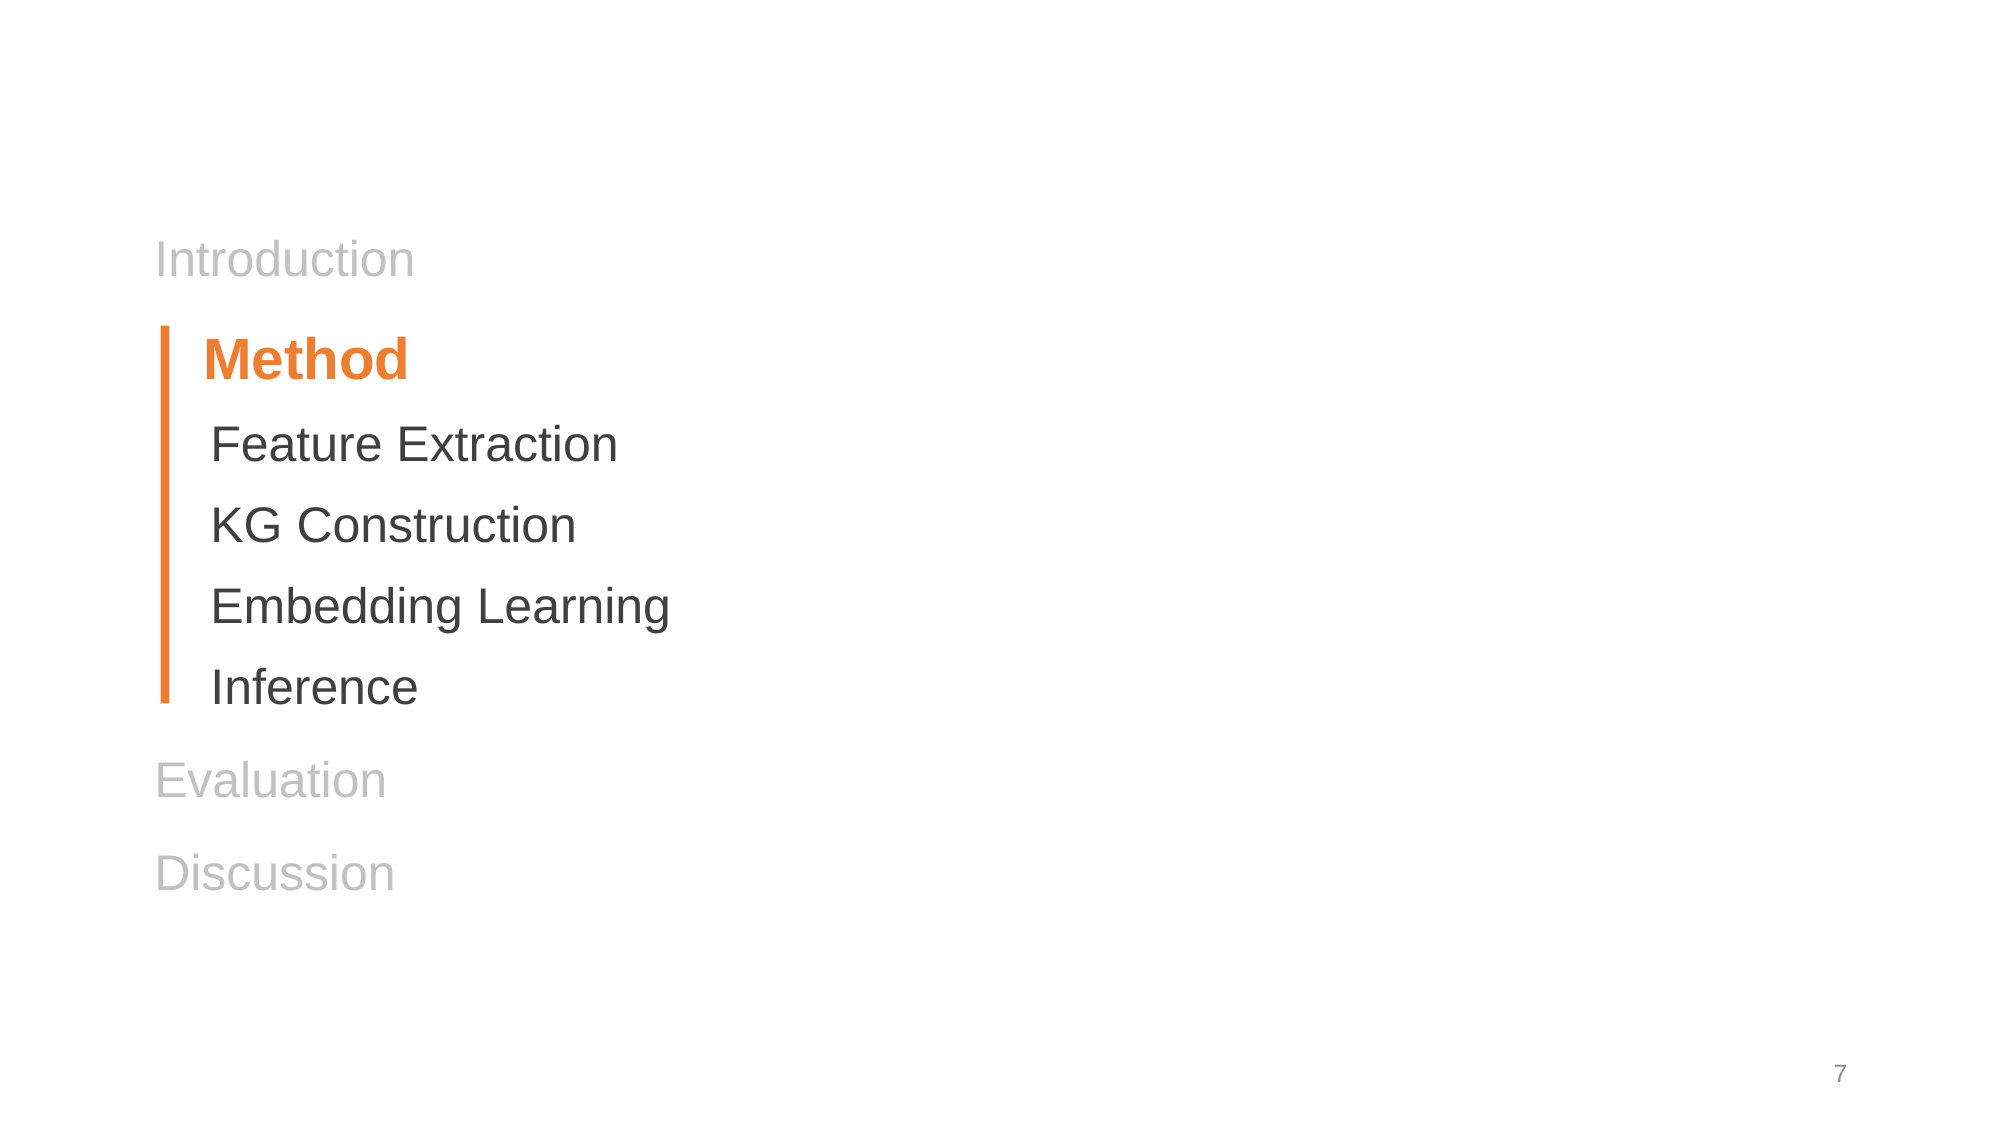

Introduction
   Method
    Feature Extraction
    KG Construction
    Embedding Learning
    Inference
Evaluation
Discussion

7